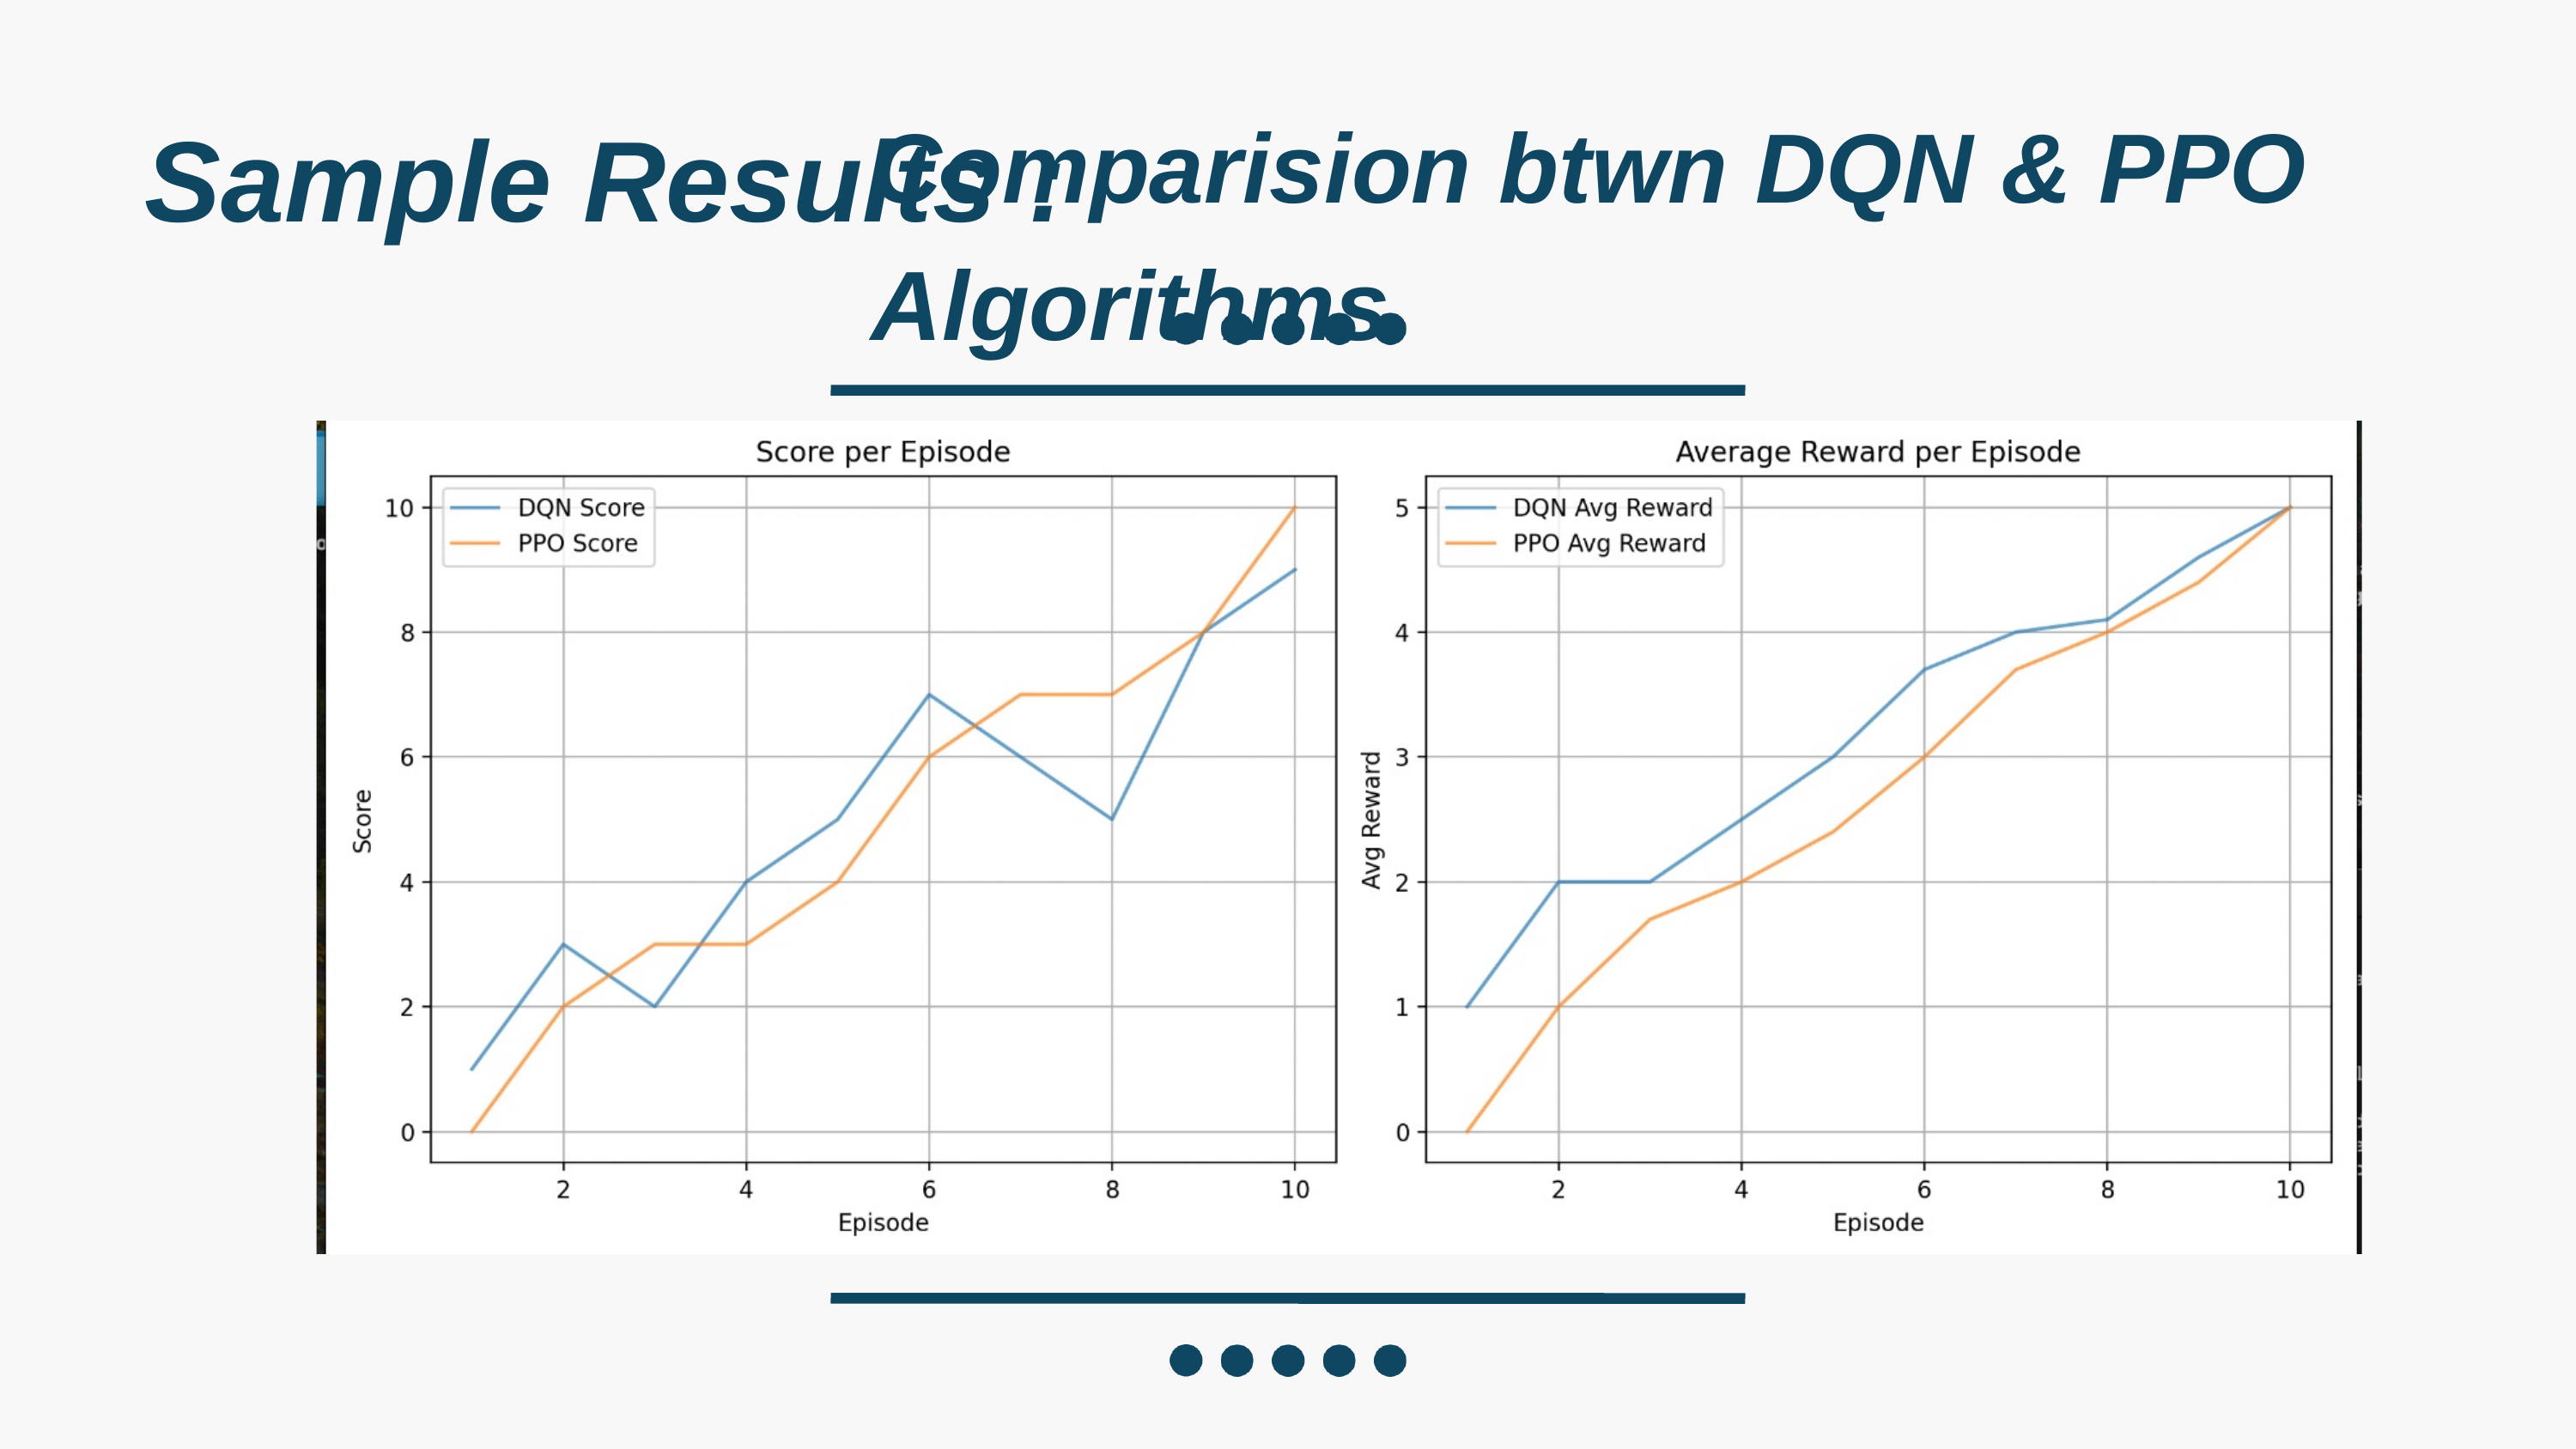

Sample Results :
Comparision btwn DQN & PPO Algorithms